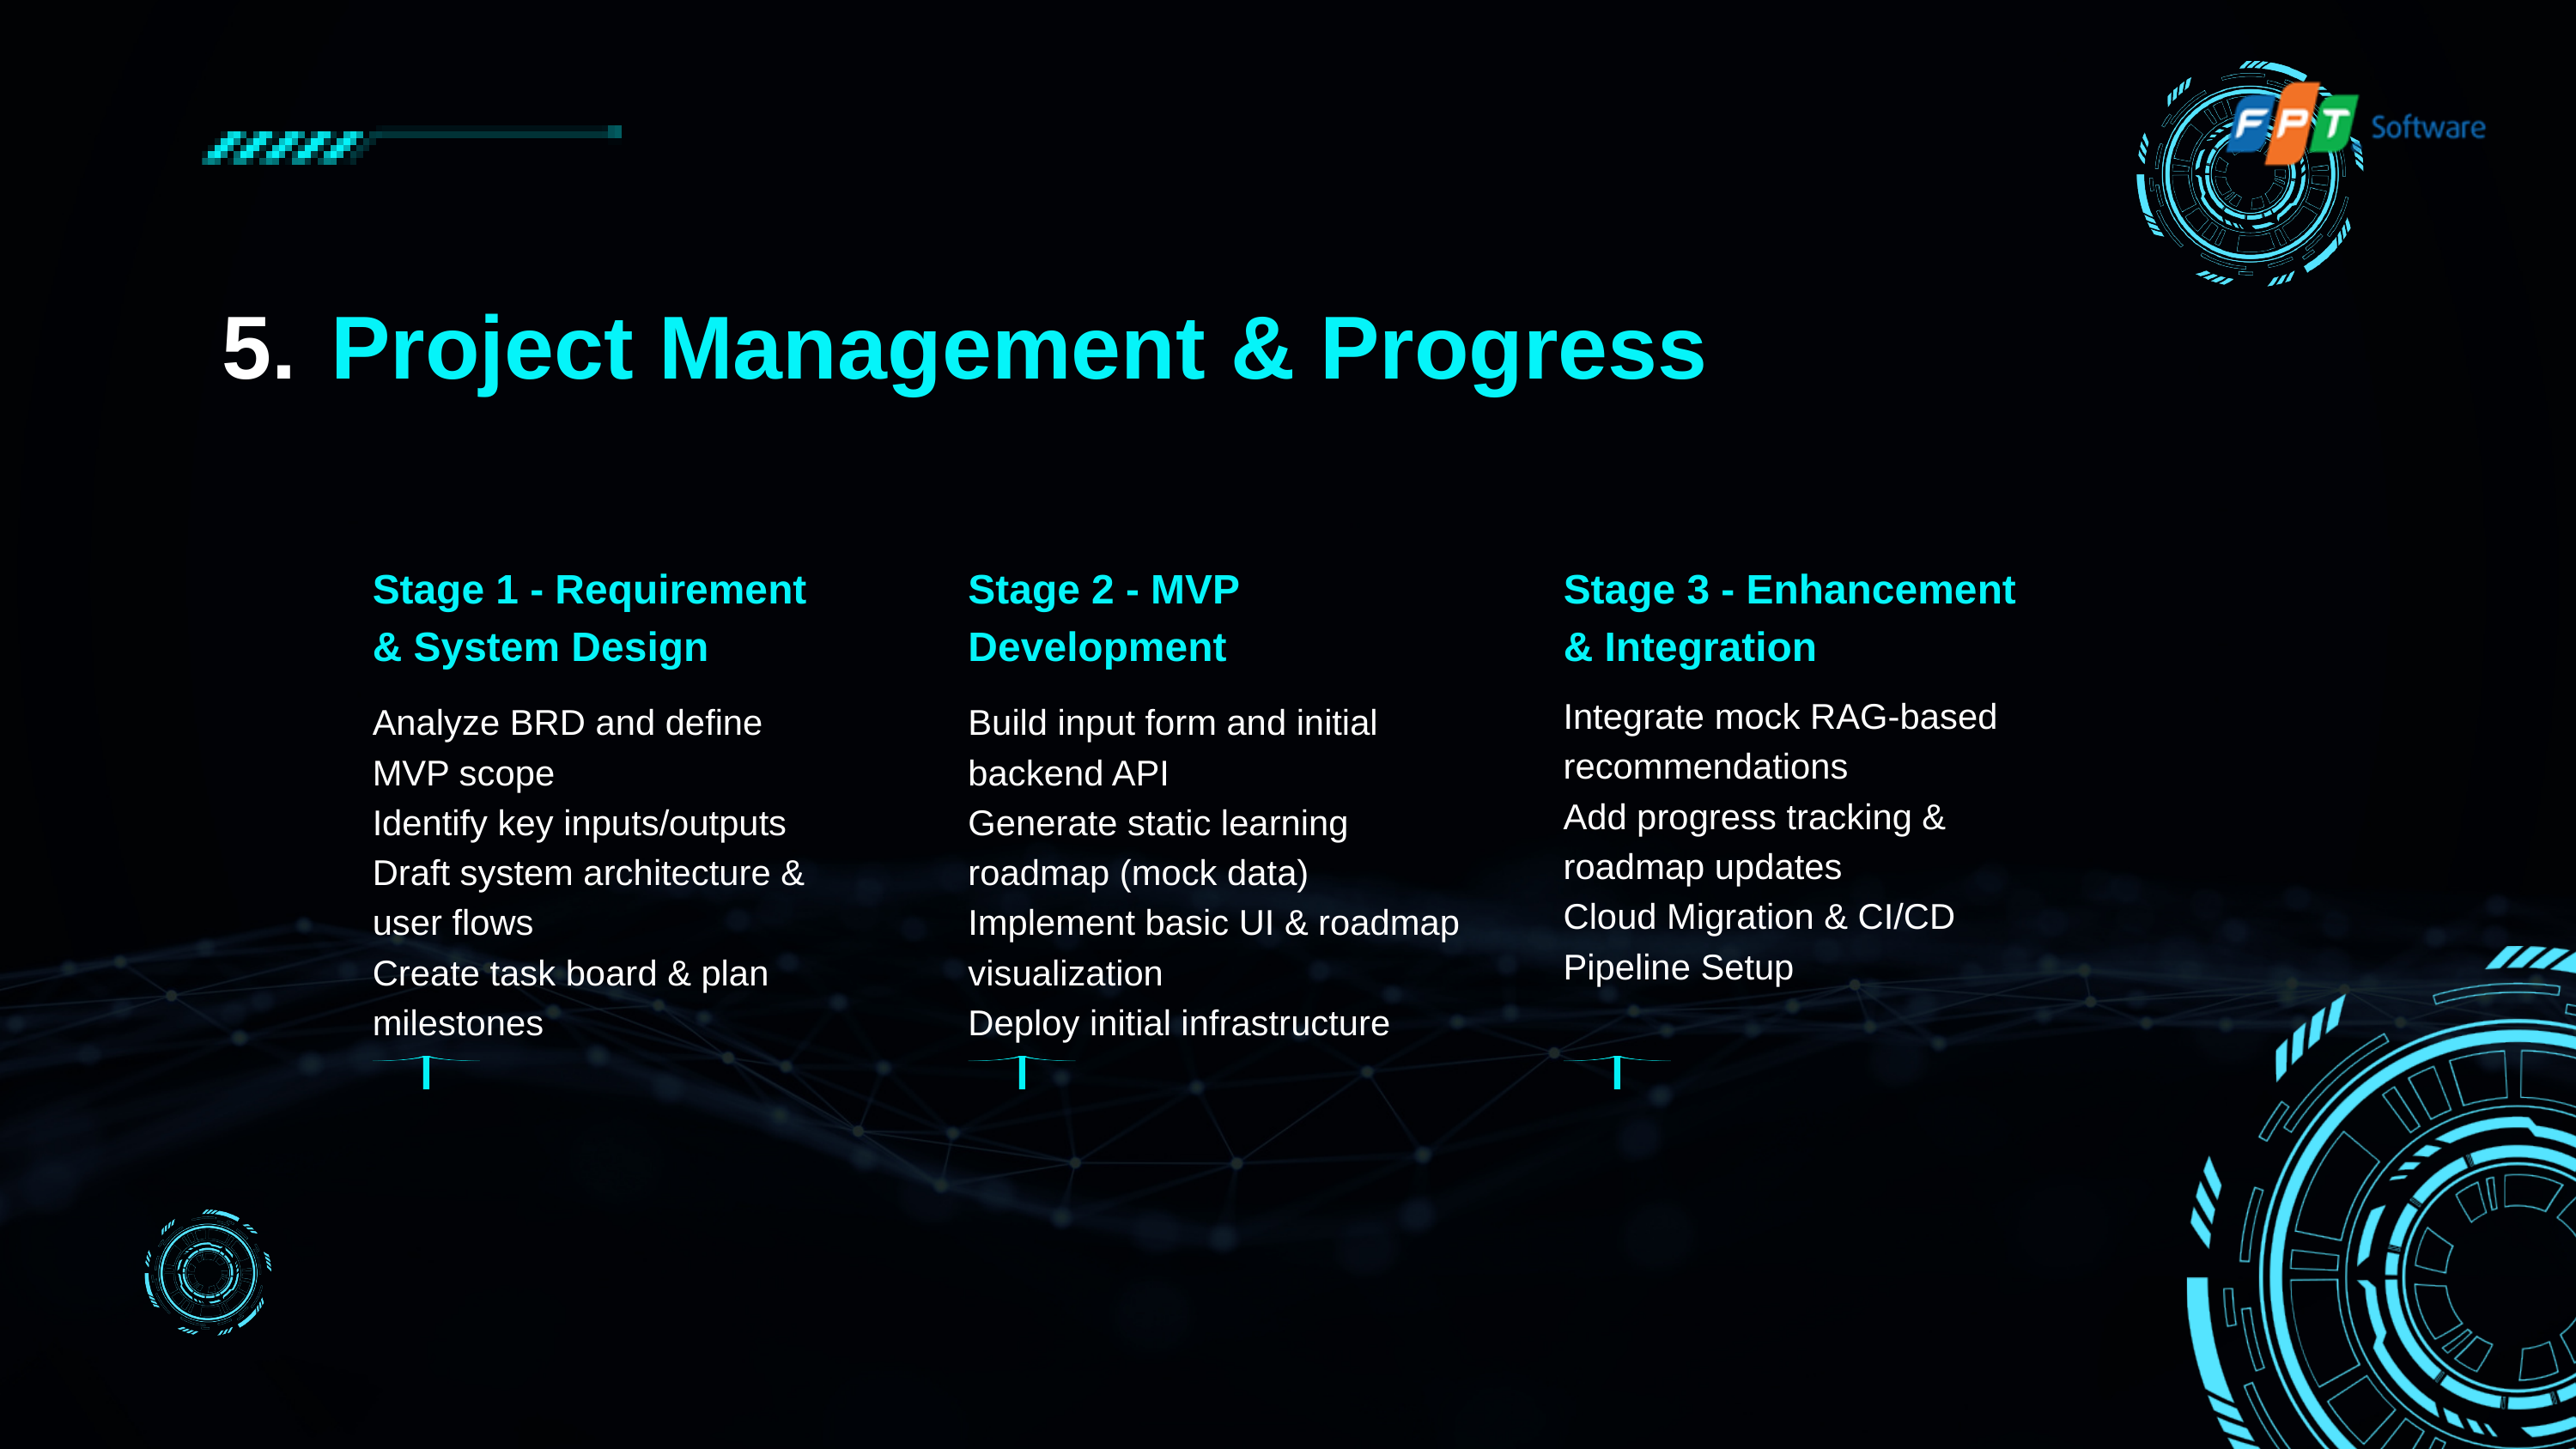

5.
Project Management & Progress
Stage 1 - Requirement & System Design

Stage 2 - MVP Development

Stage 3 - Enhancement & Integration

Integrate mock RAG-based recommendations
Add progress tracking & roadmap updates
Cloud Migration & CI/CD Pipeline Setup

Analyze BRD and define MVP scope
Identify key inputs/outputs
Draft system architecture & user flows
Create task board & plan milestones

Build input form and initial backend API
Generate static learning roadmap (mock data)
Implement basic UI & roadmap visualization
Deploy initial infrastructure